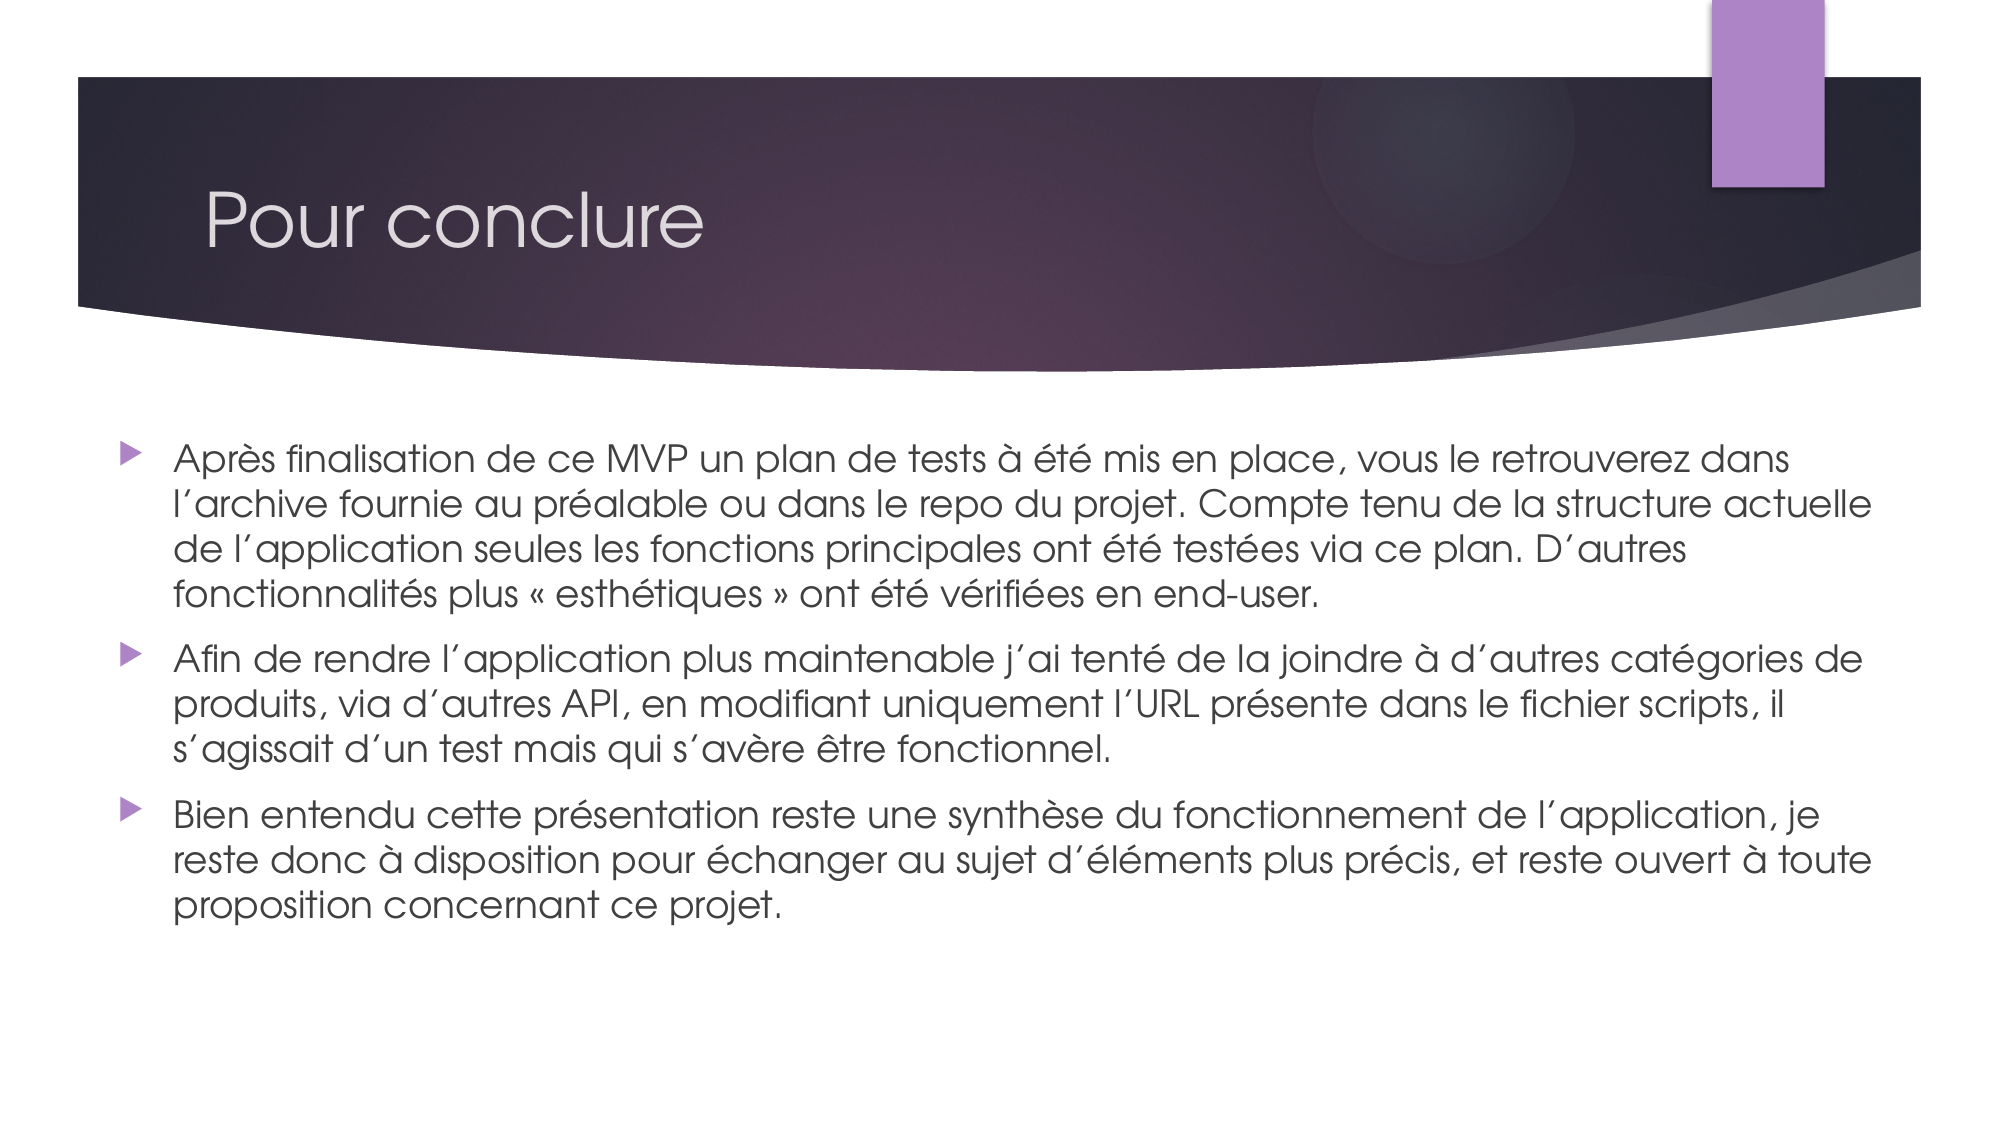

# Pour conclure
Après finalisation de ce MVP un plan de tests à été mis en place, vous le retrouverez dans l’archive fournie au préalable ou dans le repo du projet. Compte tenu de la structure actuelle de l’application seules les fonctions principales ont été testées via ce plan. D’autres fonctionnalités plus « esthétiques » ont été vérifiées en end-user.
Afin de rendre l’application plus maintenable j’ai tenté de la joindre à d’autres catégories de produits, via d’autres API, en modifiant uniquement l’URL présente dans le fichier scripts, il s’agissait d’un test mais qui s’avère être fonctionnel.
Bien entendu cette présentation reste une synthèse du fonctionnement de l’application, je reste donc à disposition pour échanger au sujet d’éléments plus précis, et reste ouvert à toute proposition concernant ce projet.